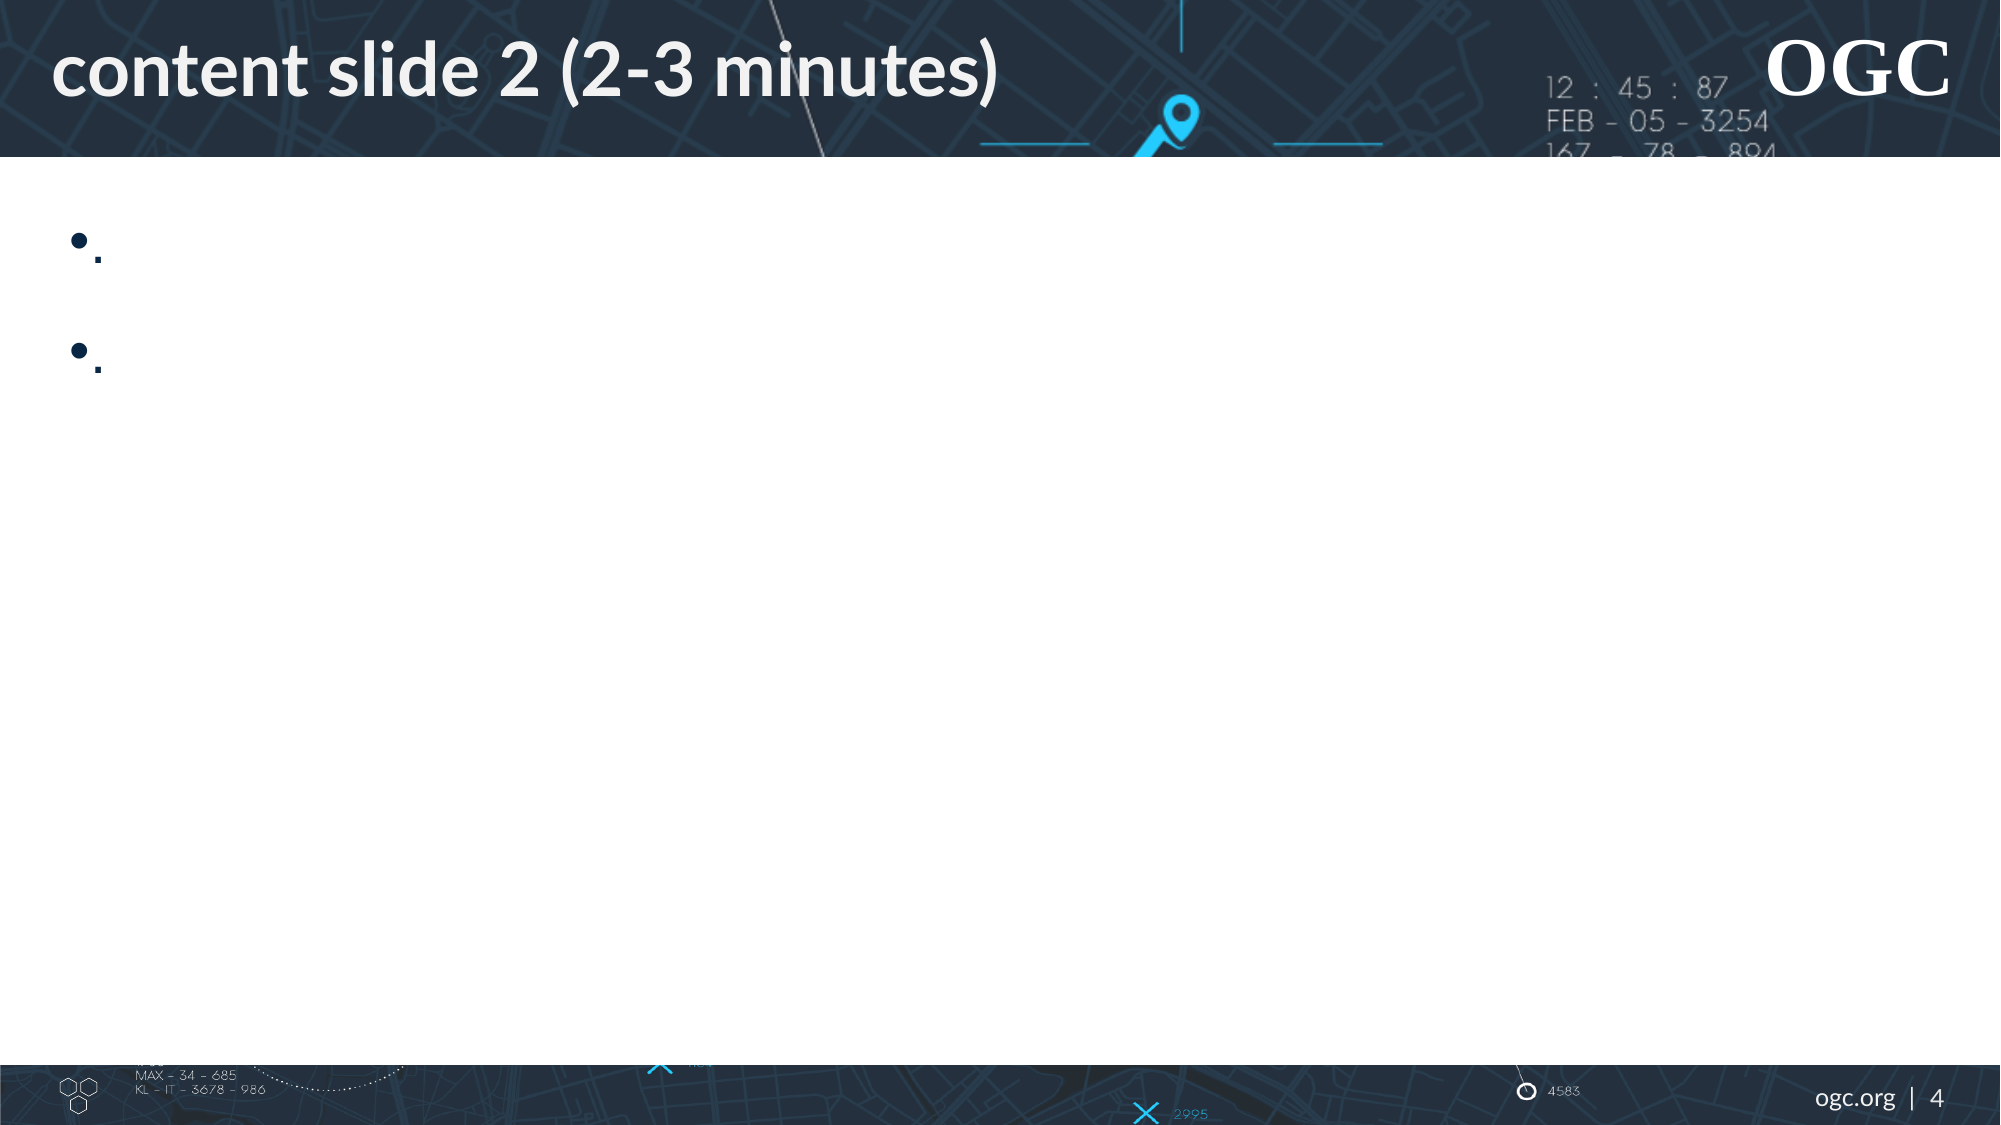

# content slide 2 (2-3 minutes)
.
.
4